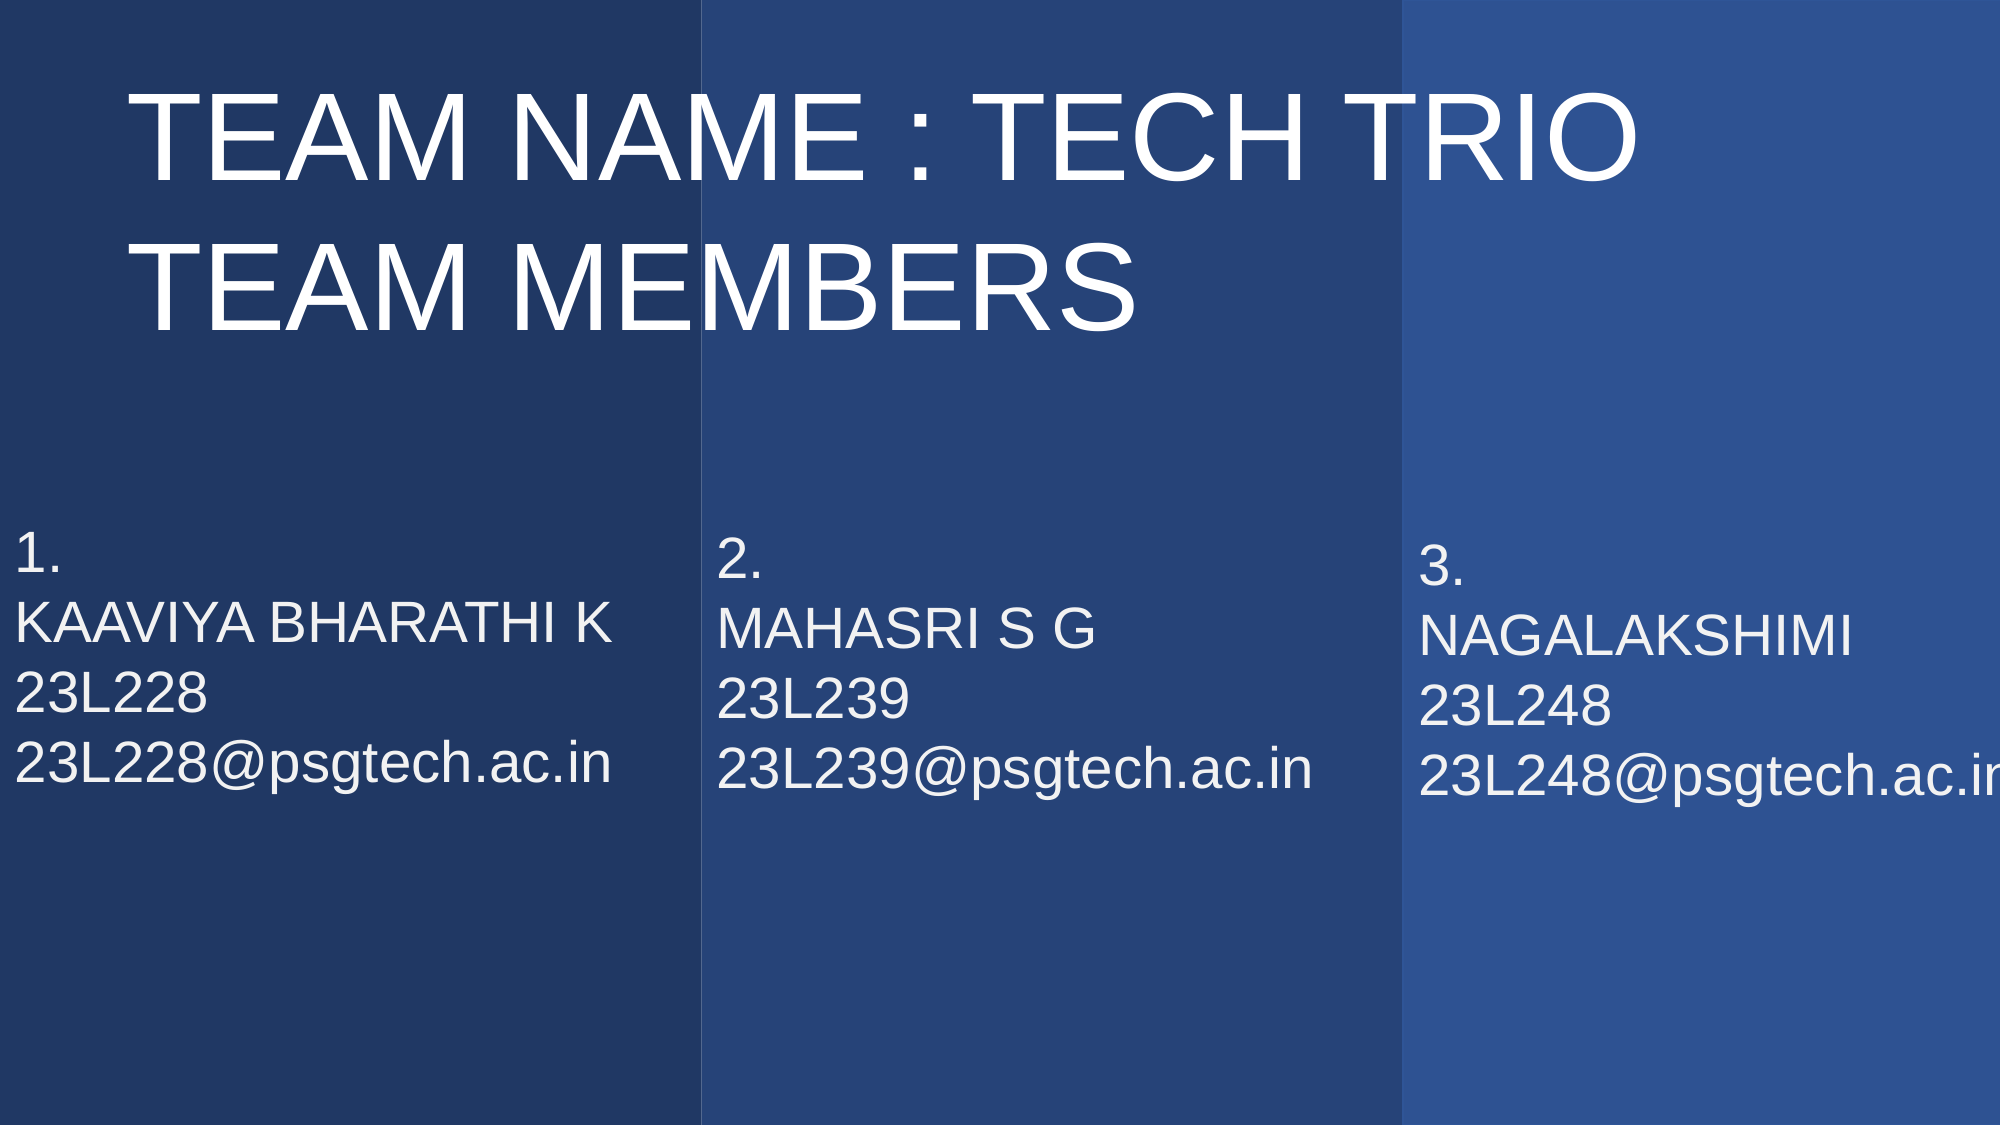

TEAM NAME : TECH TRIO
TEAM MEMBERS
1.
KAAVIYA BHARATHI K
23L228
23L228@psgtech.ac.in
2.
MAHASRI S G
23L239
23L239@psgtech.ac.in
3.
NAGALAKSHIMI
23L248
23L248@psgtech.ac.in